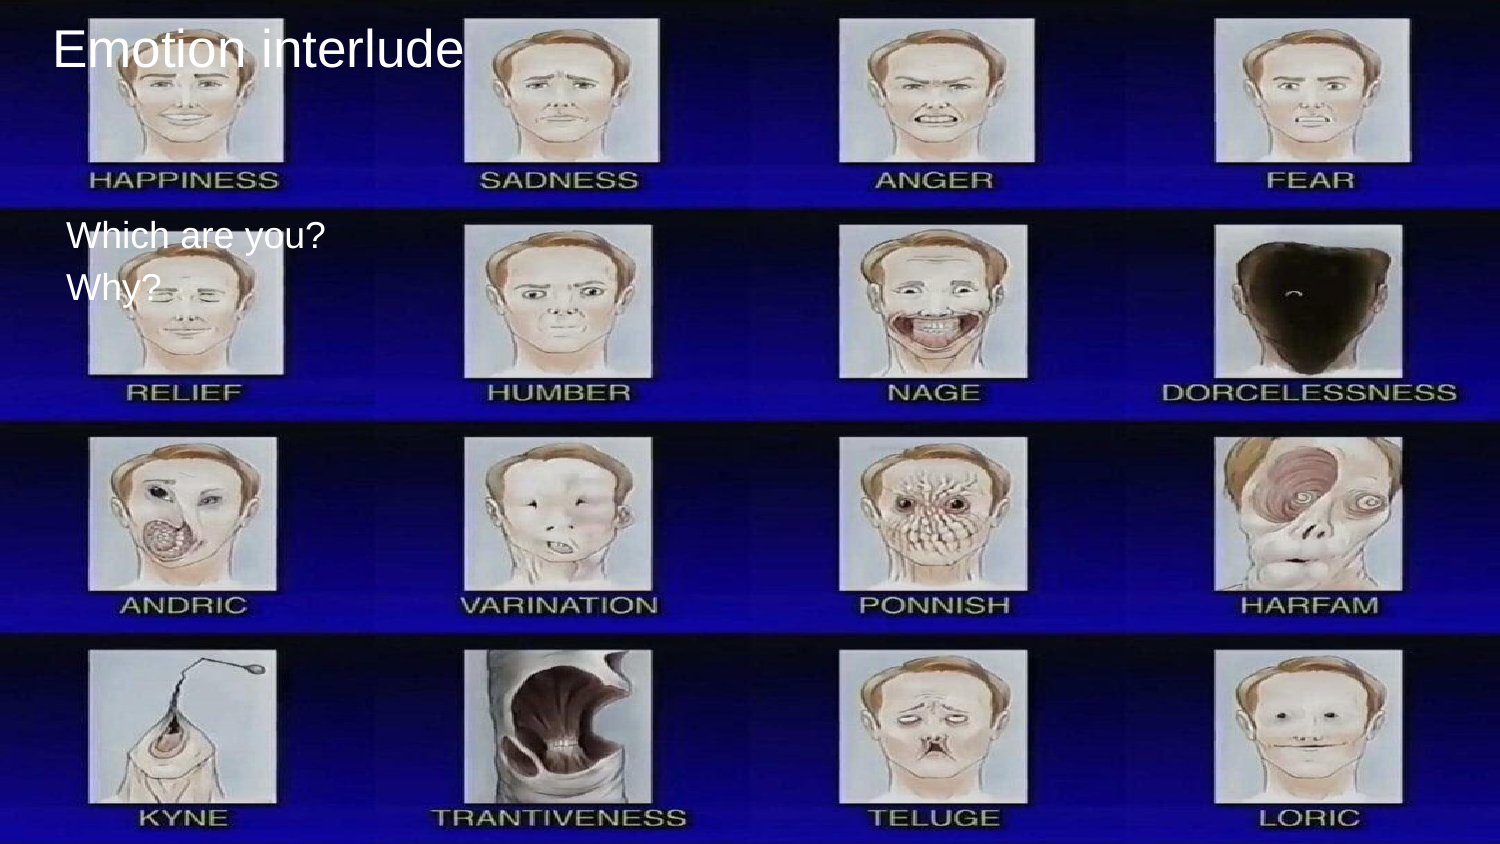

# Emotion interlude
Which are you?
Why?